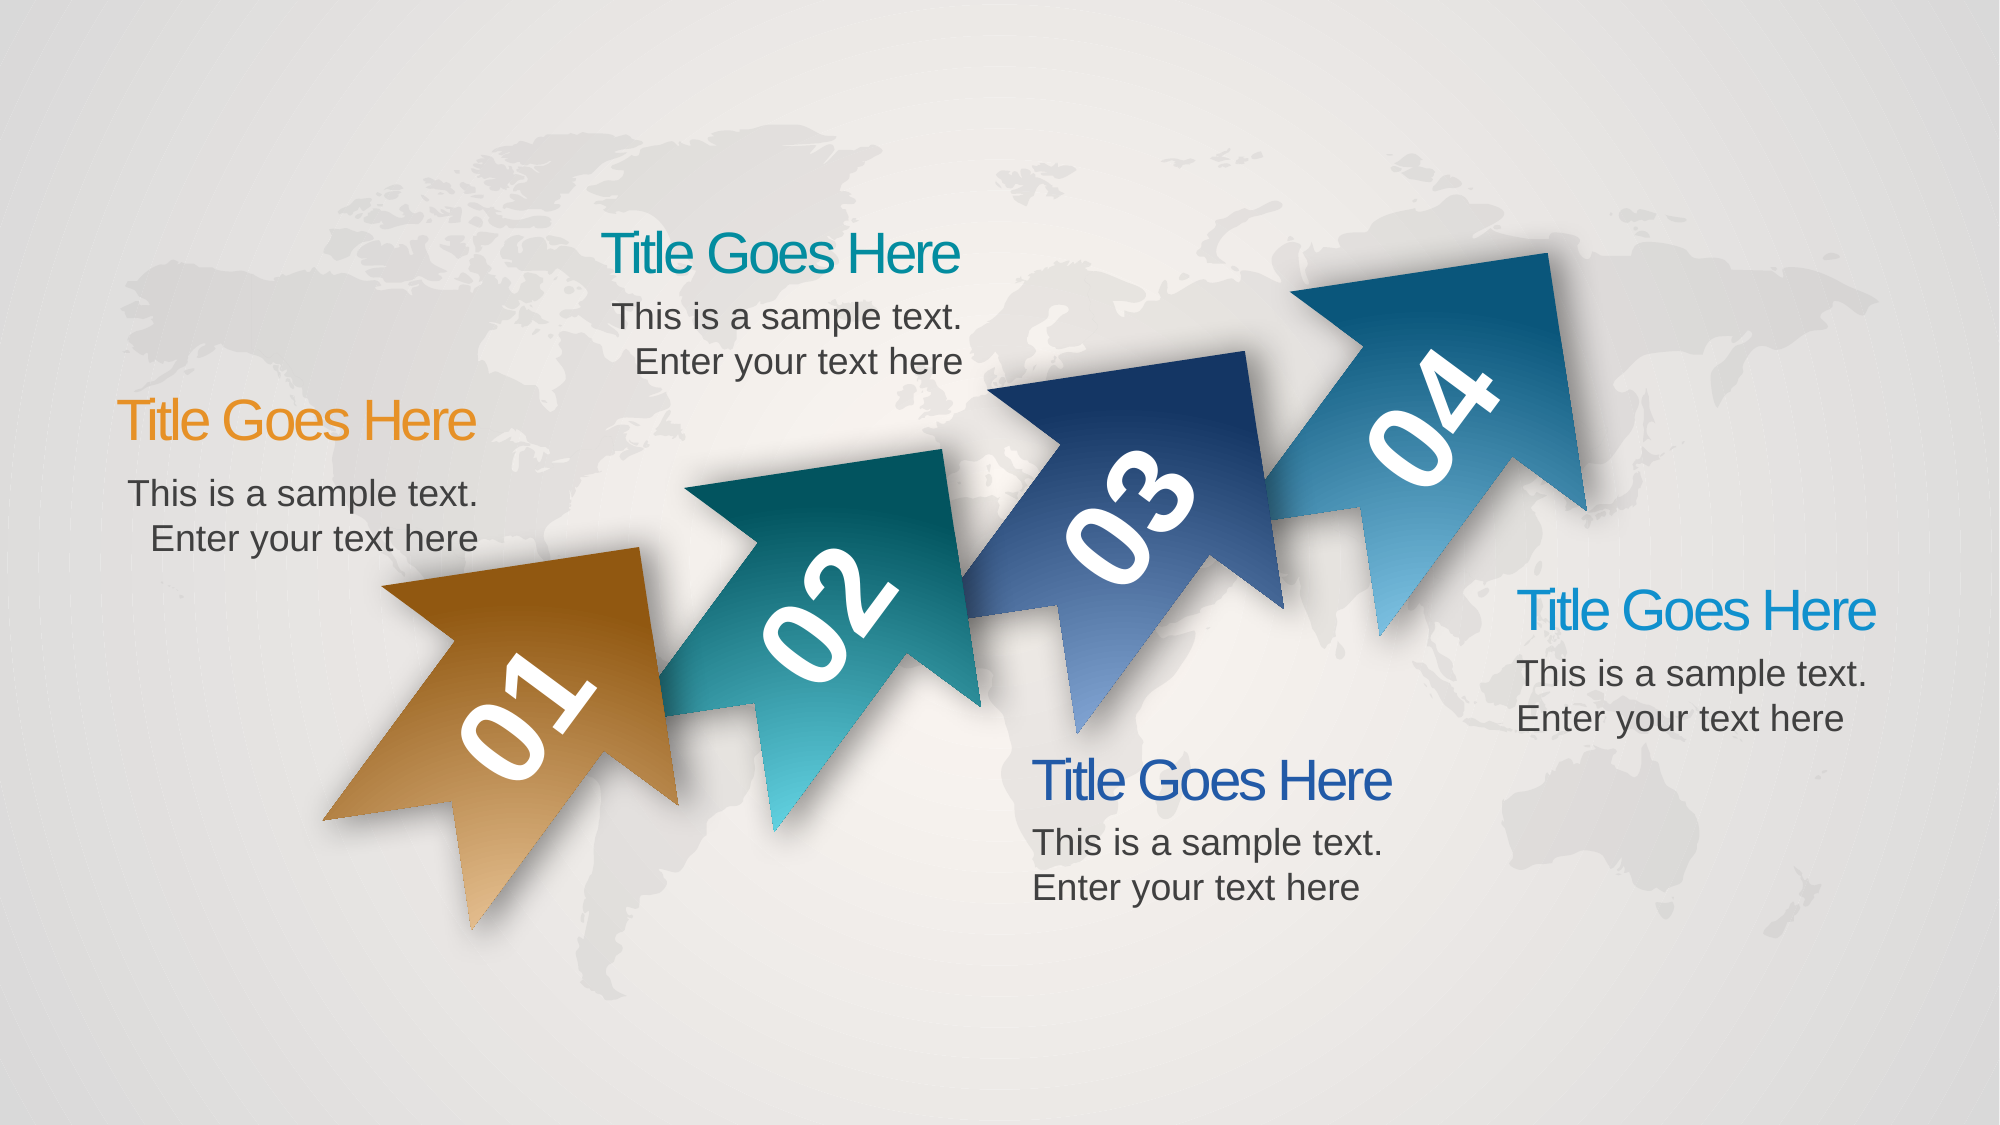

Title Goes Here
This is a sample text. Enter your text here
04
03
Title Goes Here
This is a sample text. Enter your text here
02
01
Title Goes Here
This is a sample text. Enter your text here
Title Goes Here
This is a sample text. Enter your text here